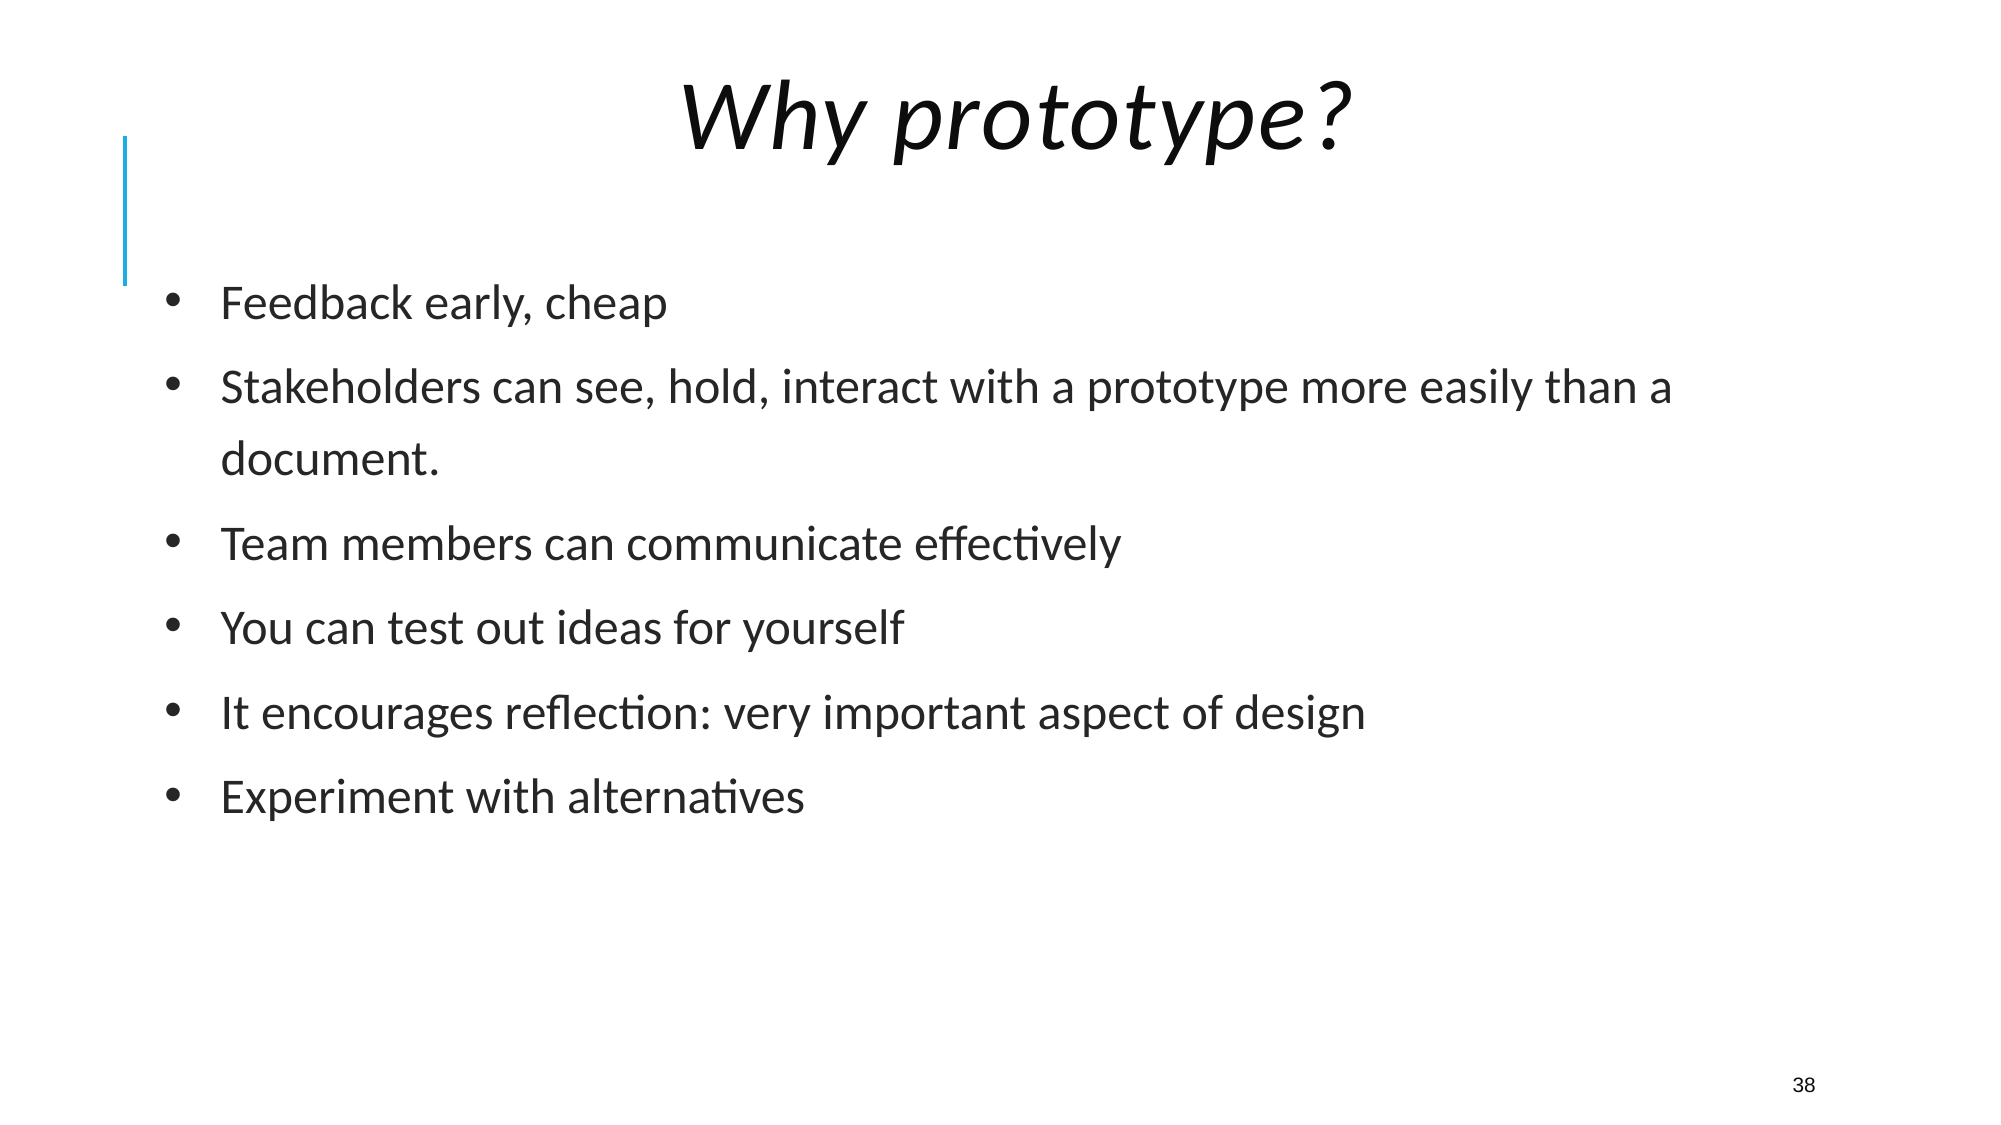

# Why prototype?

Feedback early, cheap
Stakeholders can see, hold, interact with a prototype more easily than a document.
Team members can communicate effectively
You can test out ideas for yourself
It encourages reflection: very important aspect of design
Experiment with alternatives

38